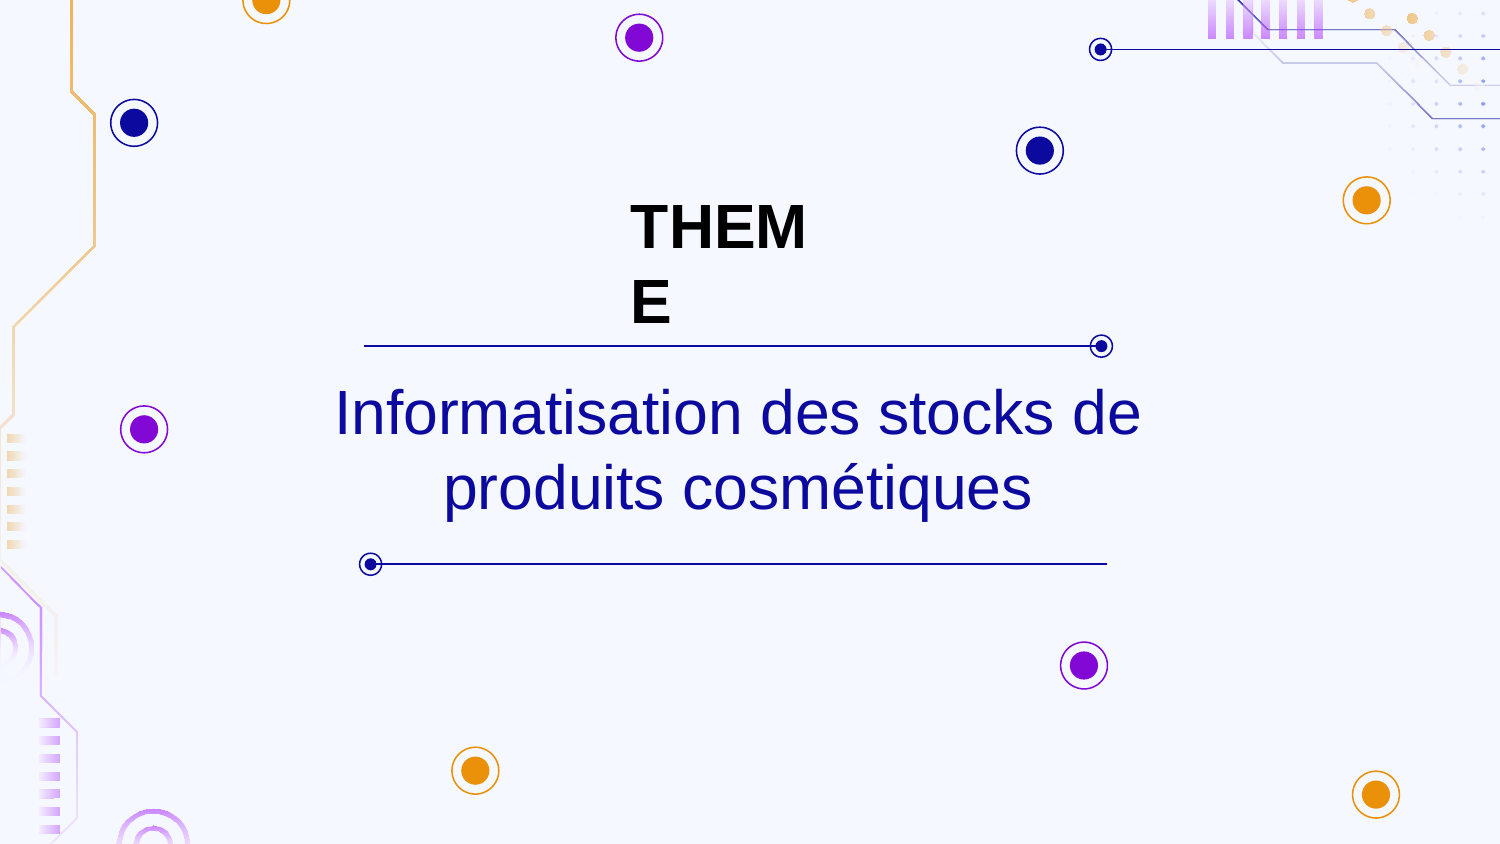

THEME

# Informatisation des stocks de produits cosmétiques